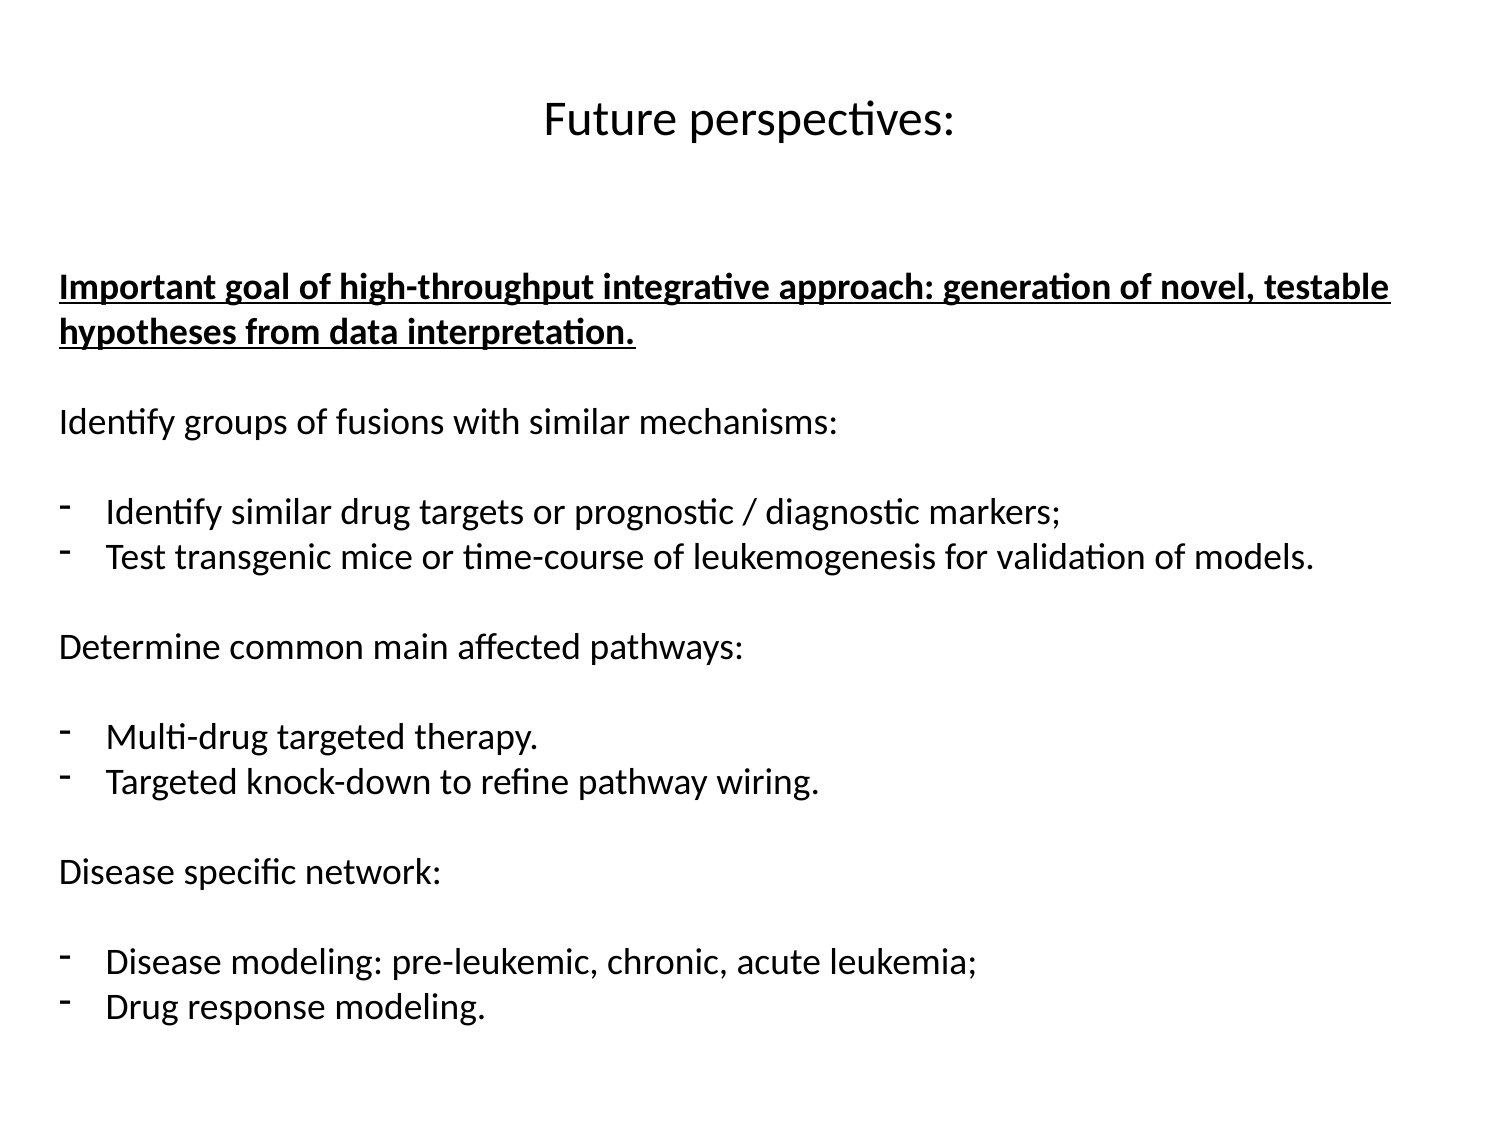

# Future perspectives:
Important goal of high-throughput integrative approach: generation of novel, testable hypotheses from data interpretation.

Identify groups of fusions with similar mechanisms:

Identify similar drug targets or prognostic / diagnostic markers;
Test transgenic mice or time-course of leukemogenesis for validation of models.

Determine common main affected pathways:

Multi-drug targeted therapy.
Targeted knock-down to refine pathway wiring.

Disease specific network:

Disease modeling: pre-leukemic, chronic, acute leukemia;
Drug response modeling.